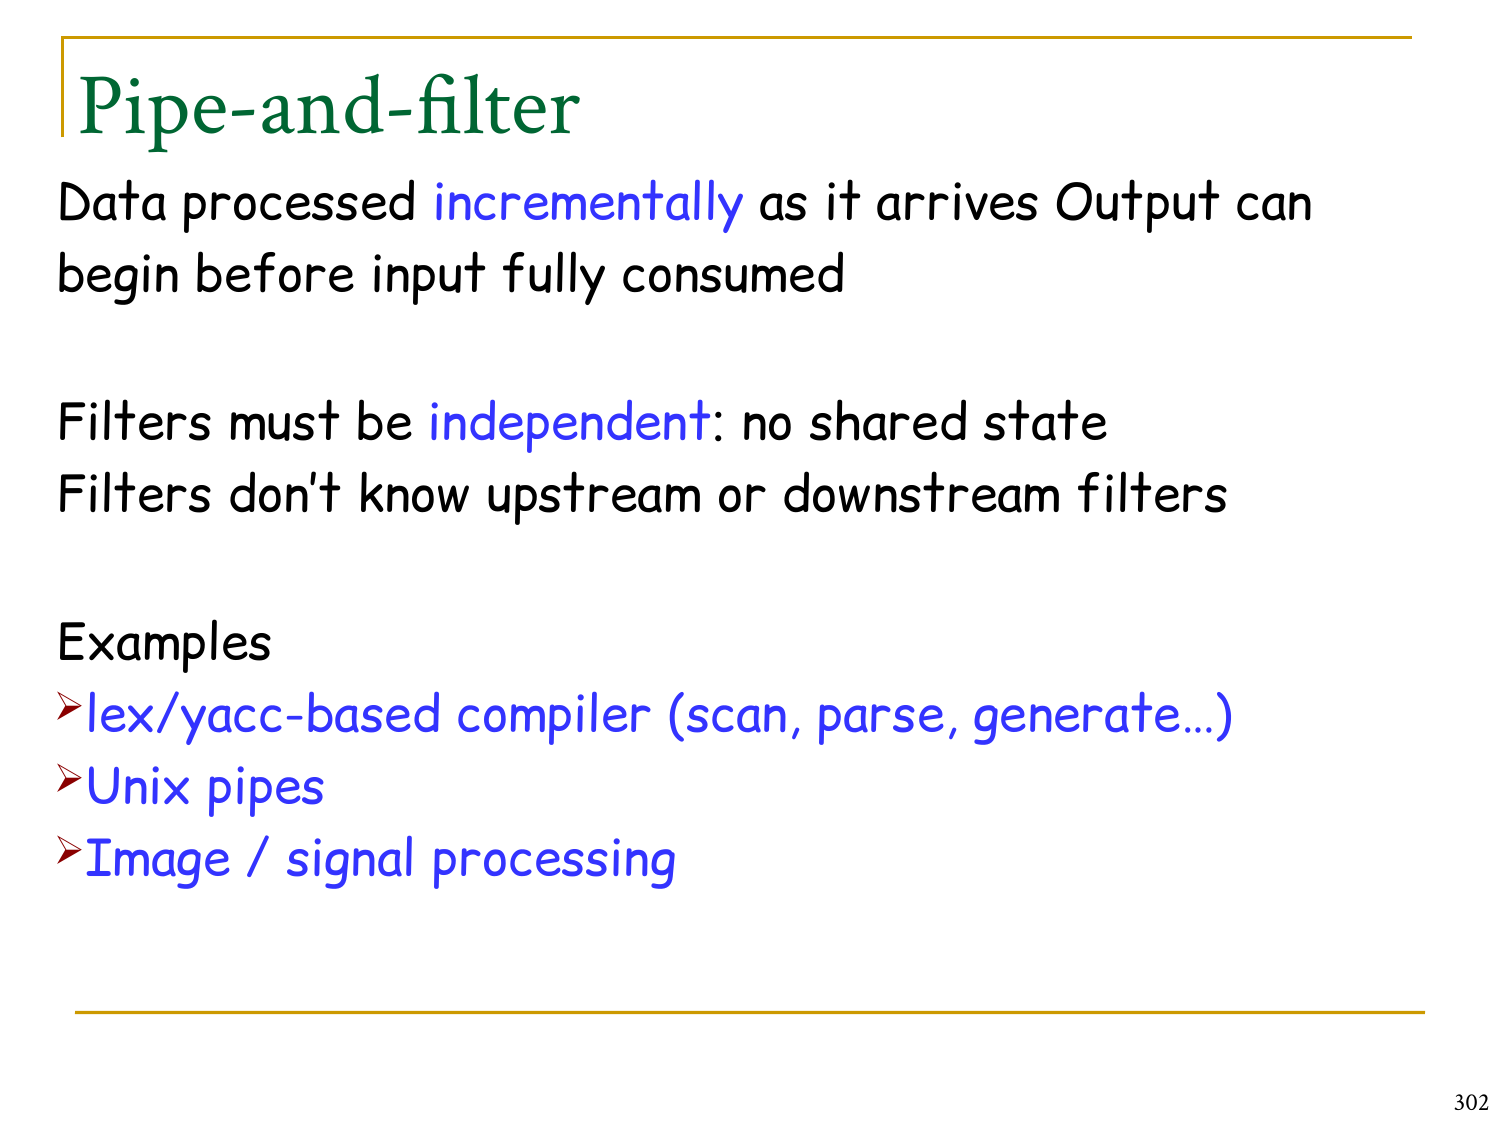

# Pipe-and-filter
Data processed incrementally as it arrives Output can begin before input fully consumed

Filters must be independent: no shared state
Filters don’t know upstream or downstream filters

Examples
lex/yacc-based compiler (scan, parse, generate…)
Unix pipes
Image / signal processing
302